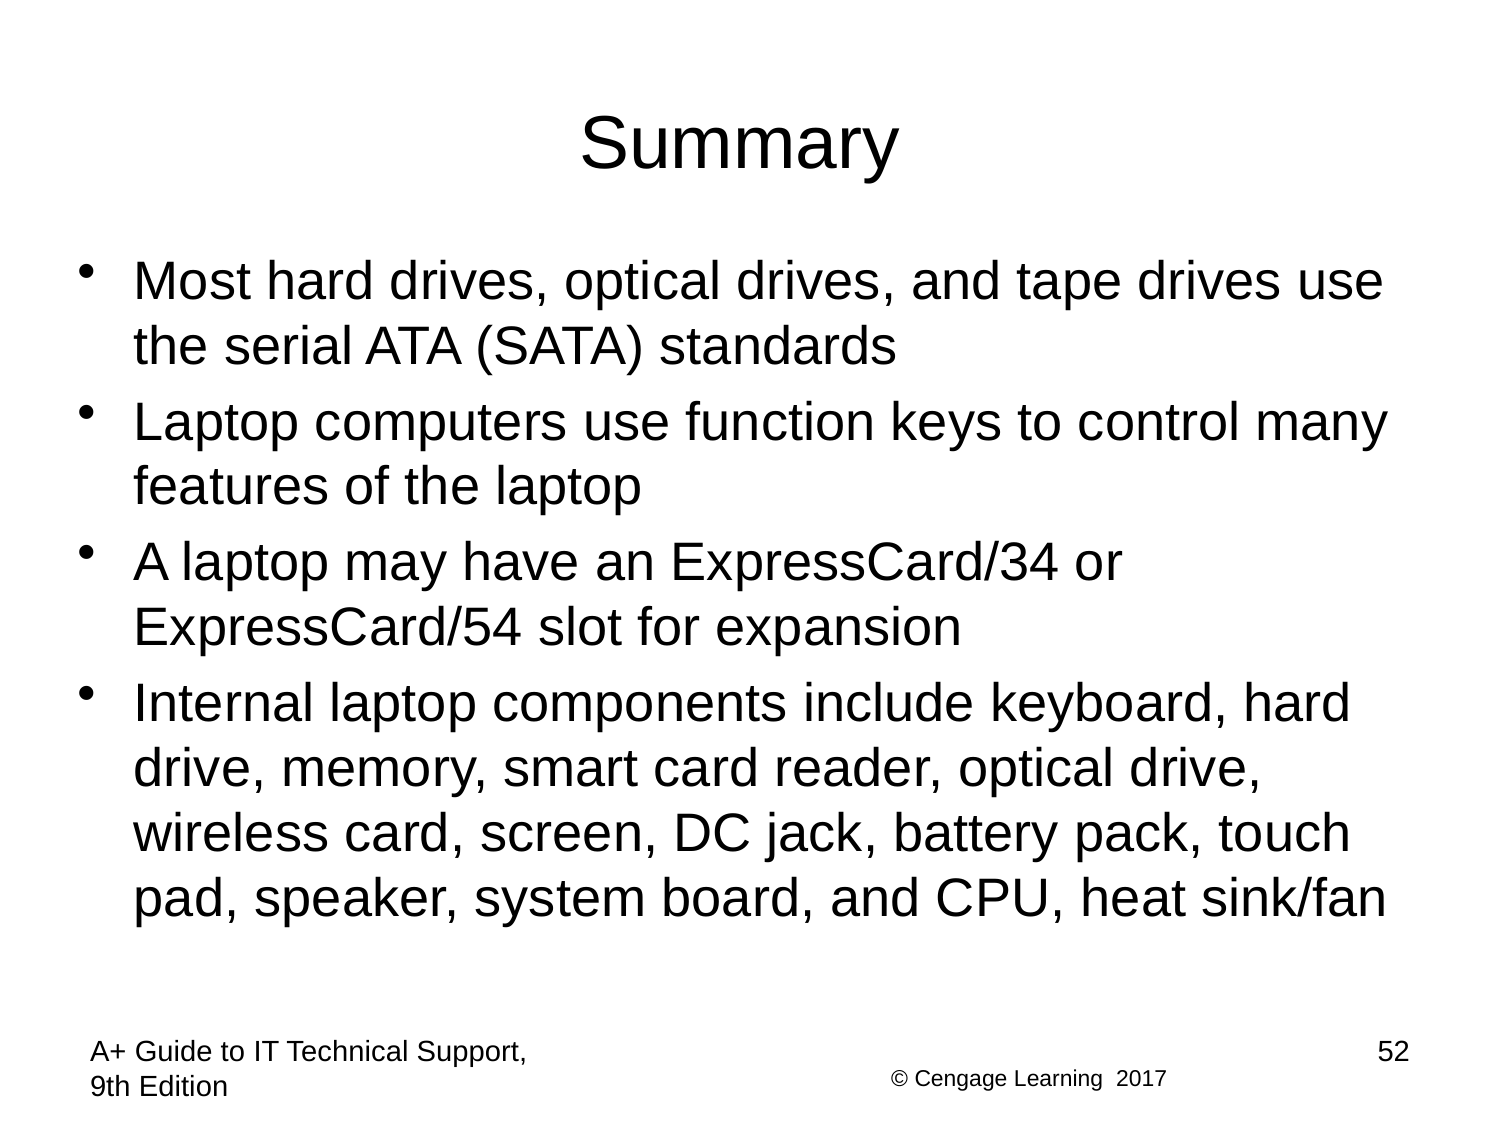

# Summary
Most hard drives, optical drives, and tape drives use the serial ATA (SATA) standards
Laptop computers use function keys to control many features of the laptop
A laptop may have an ExpressCard/34 or ExpressCard/54 slot for expansion
Internal laptop components include keyboard, hard drive, memory, smart card reader, optical drive, wireless card, screen, DC jack, battery pack, touch pad, speaker, system board, and CPU, heat sink/fan
A+ Guide to IT Technical Support, 9th Edition
52